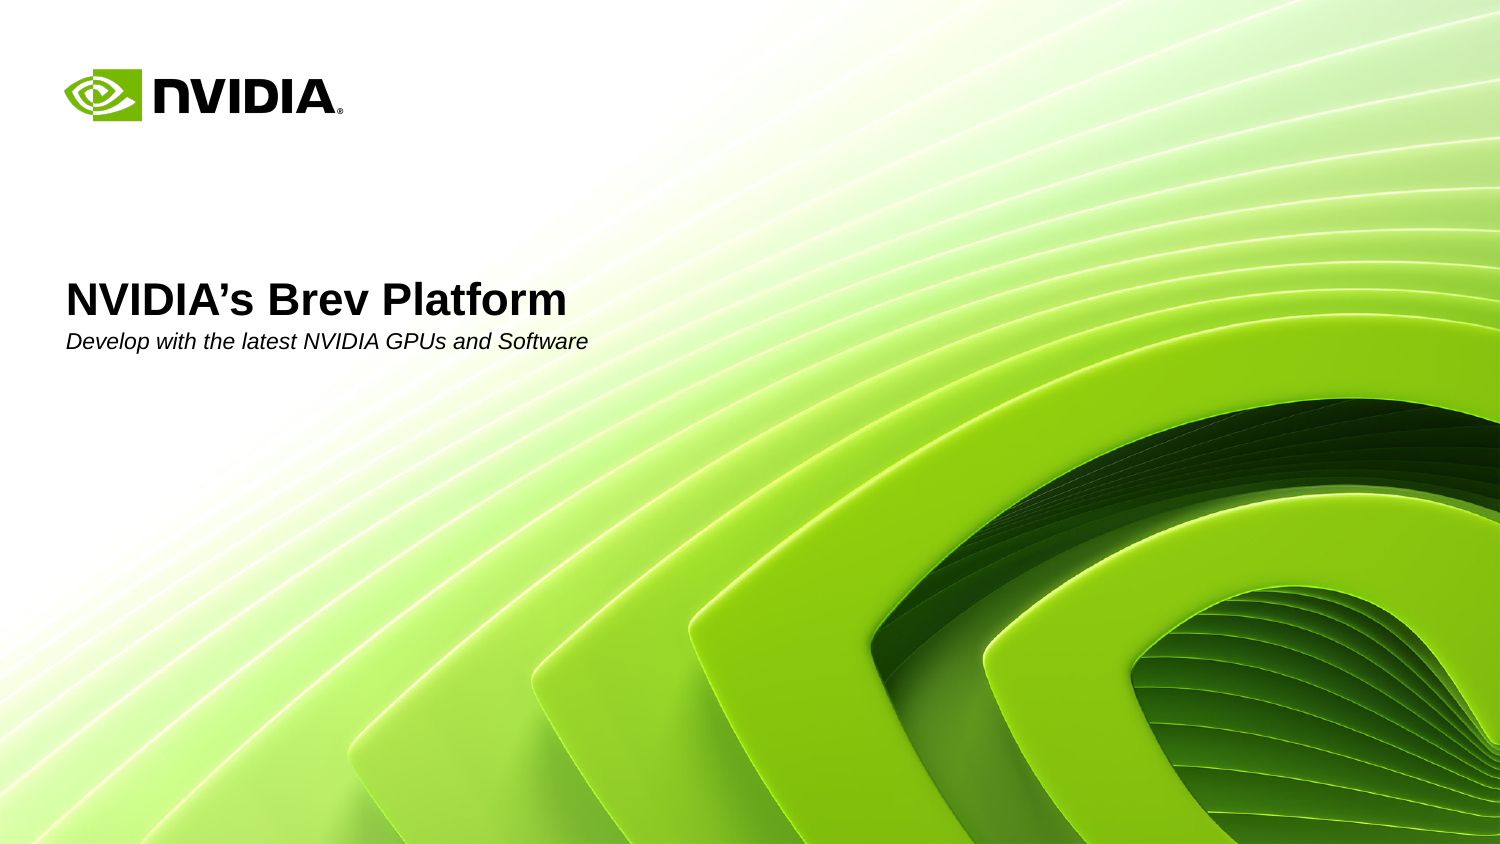

# NVIDIA’s Brev Platform
Develop with the latest NVIDIA GPUs and Software